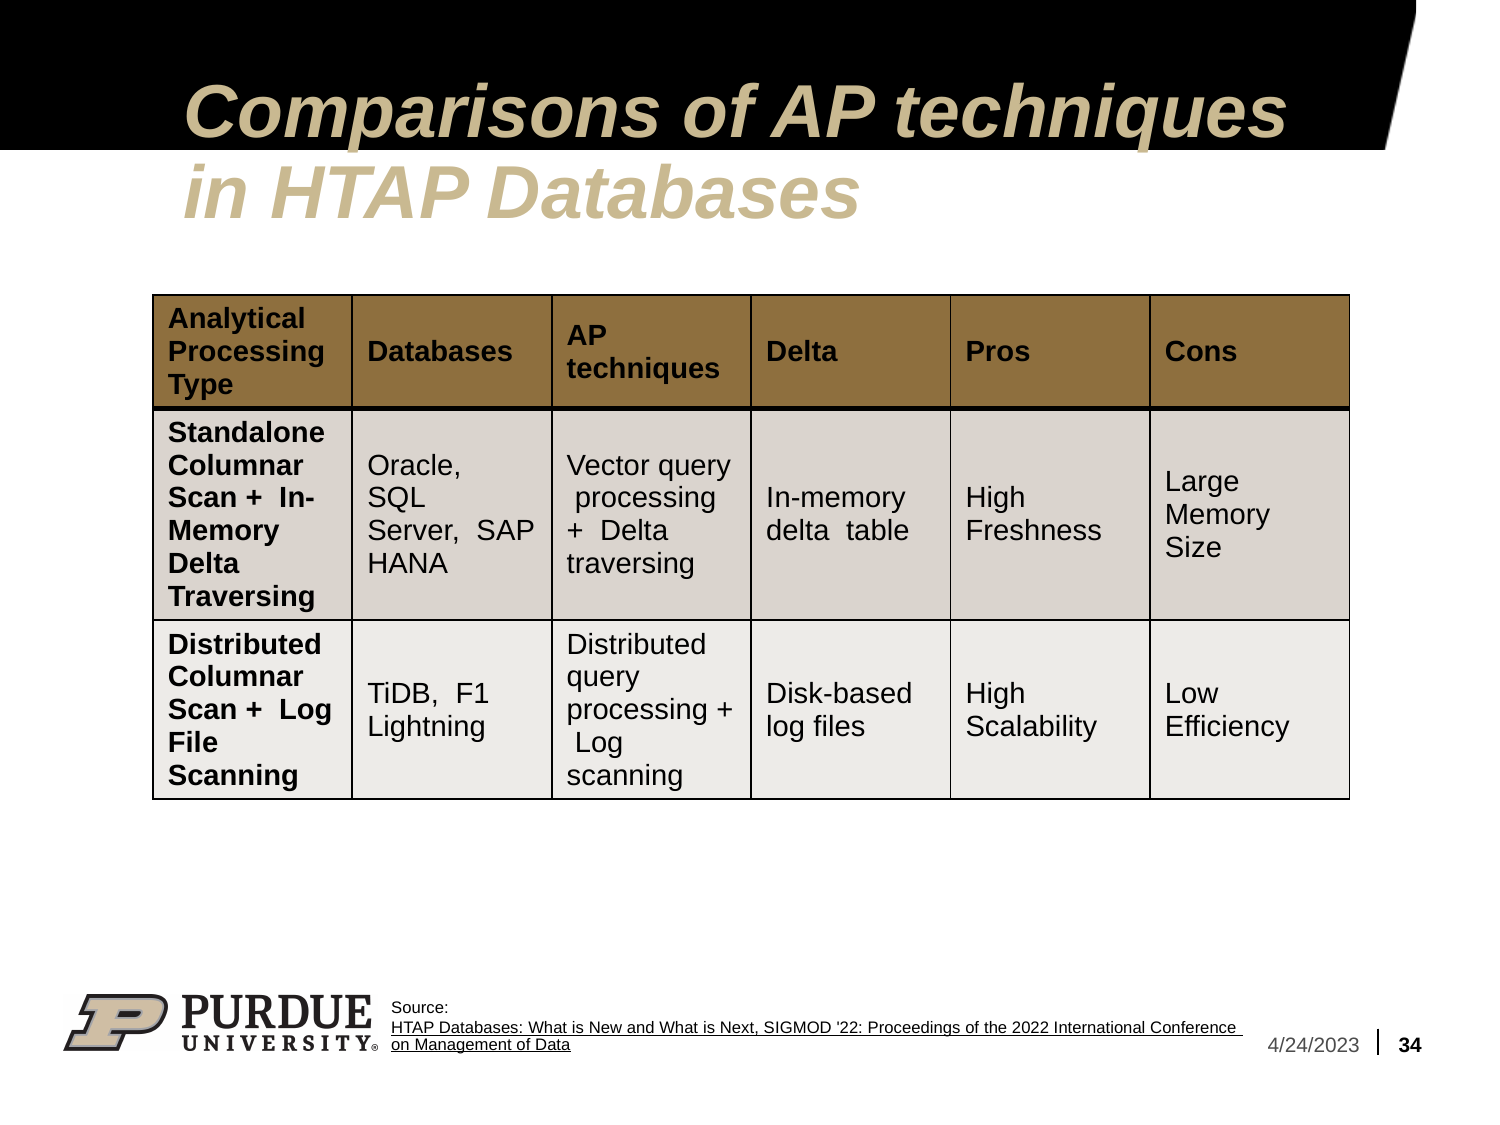

# Comparisons of AP techniques in HTAP Databases
| Analytical Processing Type | Databases | AP techniques | Delta | Pros | Cons |
| --- | --- | --- | --- | --- | --- |
| Standalone Columnar Scan + In-Memory Delta Traversing | Oracle, SQL Server, SAP HANA | Vector query processing + Delta traversing | In-memory delta table | High Freshness | Large Memory Size |
| Distributed Columnar Scan + Log File Scanning | TiDB, F1 Lightning | Distributed query processing + Log scanning | Disk-based log files | High Scalability | Low Efficiency |
Source: HTAP Databases: What is New and What is Next, SIGMOD '22: Proceedings of the 2022 International Conference on Management of Data
34
4/24/2023